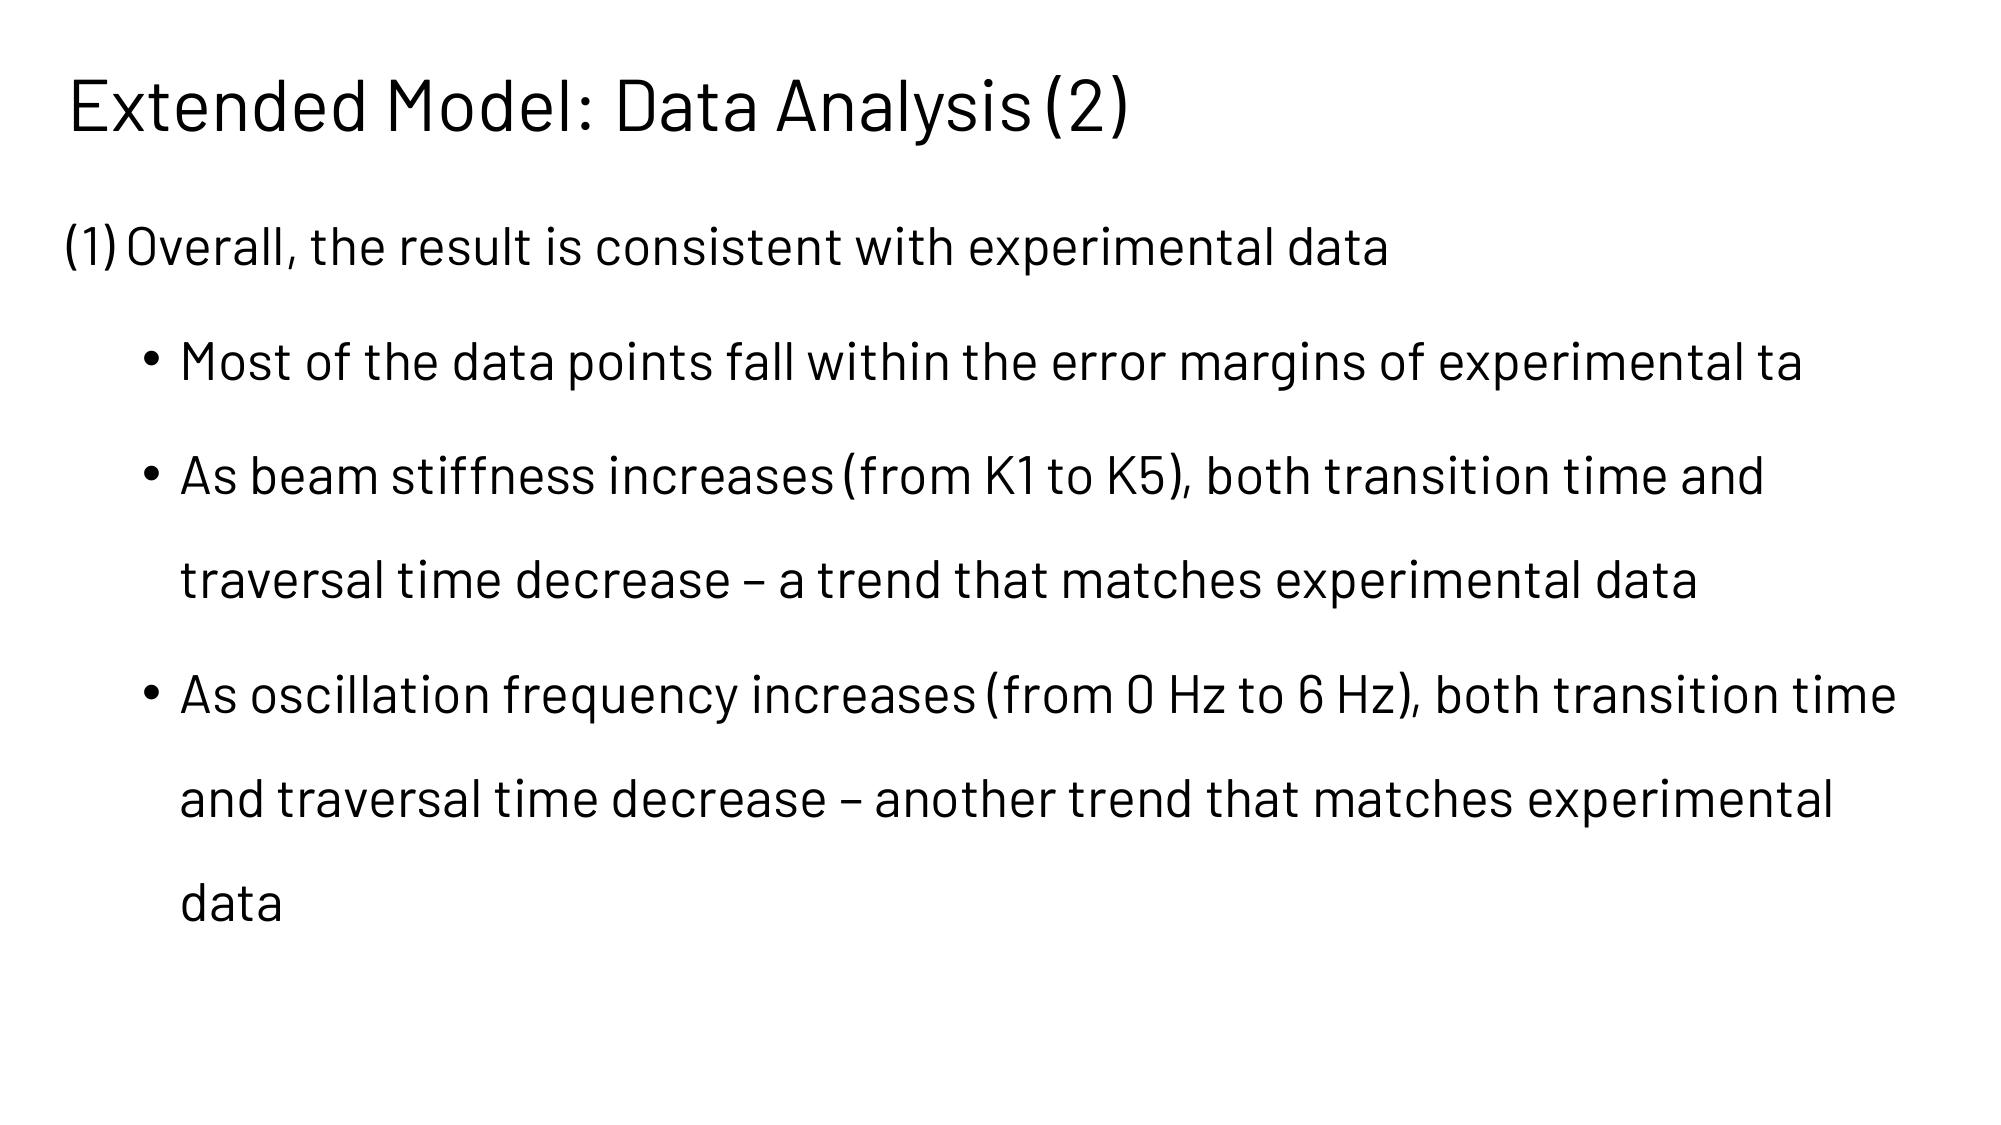

# Extended Model: Data Analysis (2)
(1) Overall, the result is consistent with experimental data
Most of the data points fall within the error margins of experimental ta
As beam stiffness increases (from K1 to K5), both transition time and traversal time decrease – a trend that matches experimental data
As oscillation frequency increases (from 0 Hz to 6 Hz), both transition time and traversal time decrease – another trend that matches experimental data